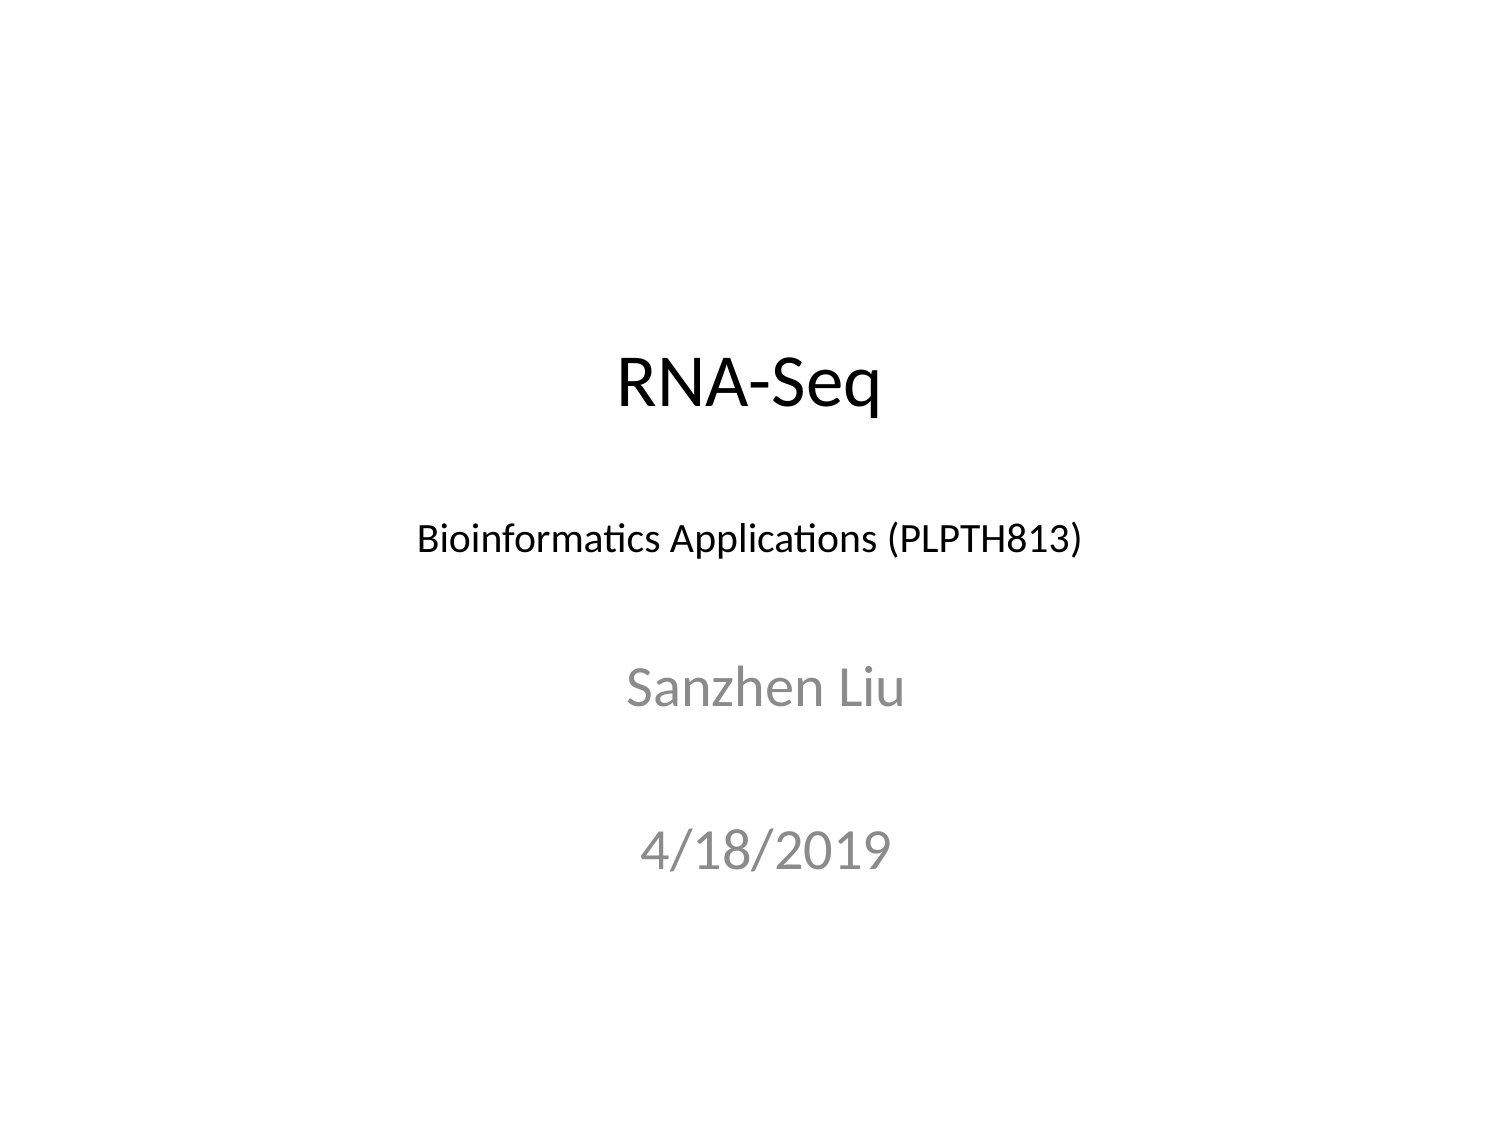

# RNA-Seq Bioinformatics Applications (PLPTH813)
Sanzhen Liu

4/18/2019